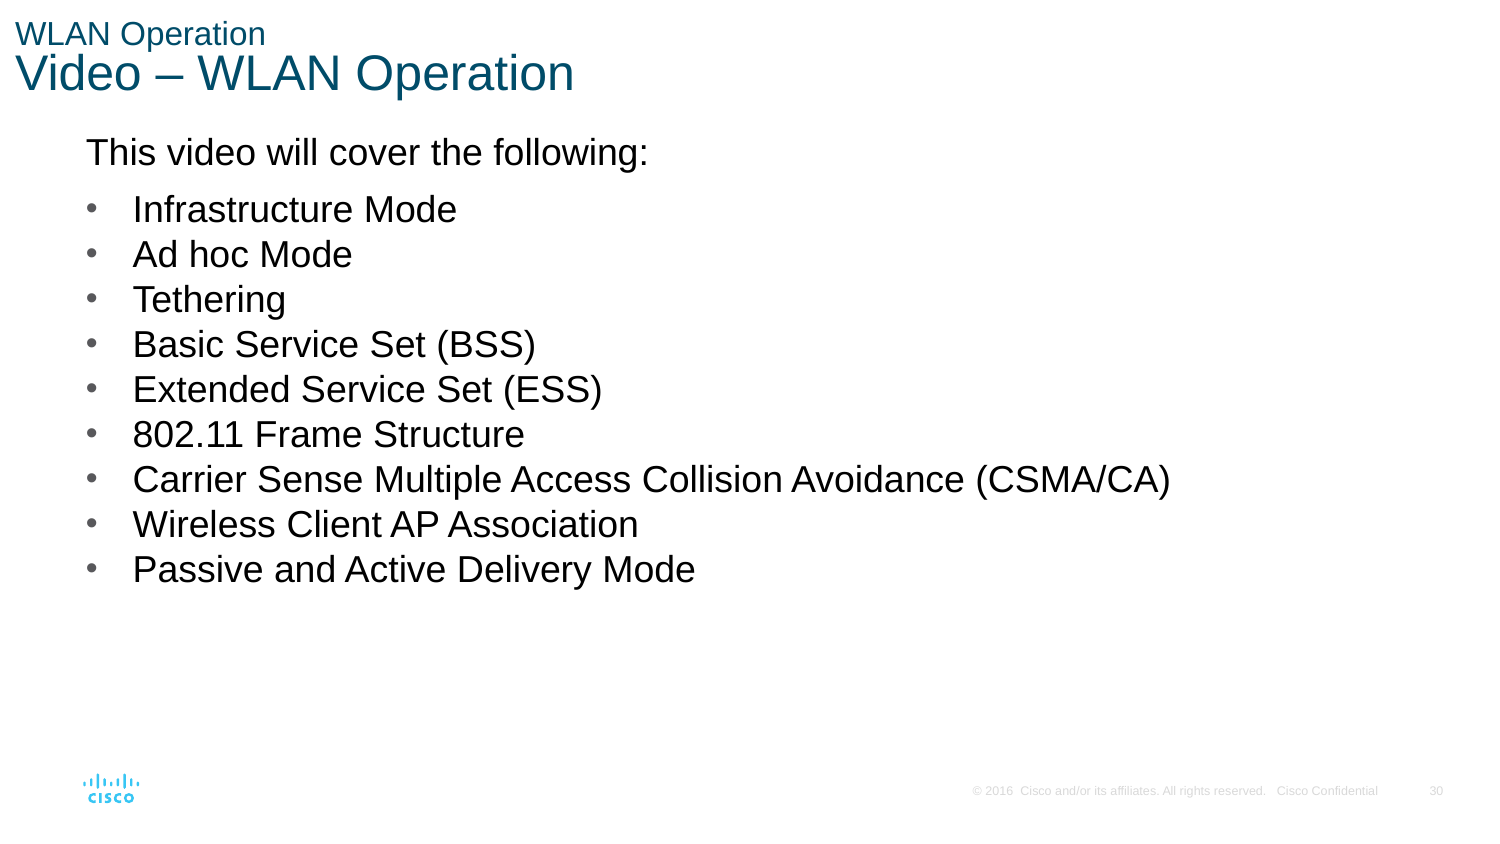

# WLAN Operation Video – WLAN Operation
This video will cover the following:
Infrastructure Mode
Ad hoc Mode
Tethering
Basic Service Set (BSS)
Extended Service Set (ESS)
802.11 Frame Structure
Carrier Sense Multiple Access Collision Avoidance (CSMA/CA)
Wireless Client AP Association
Passive and Active Delivery Mode